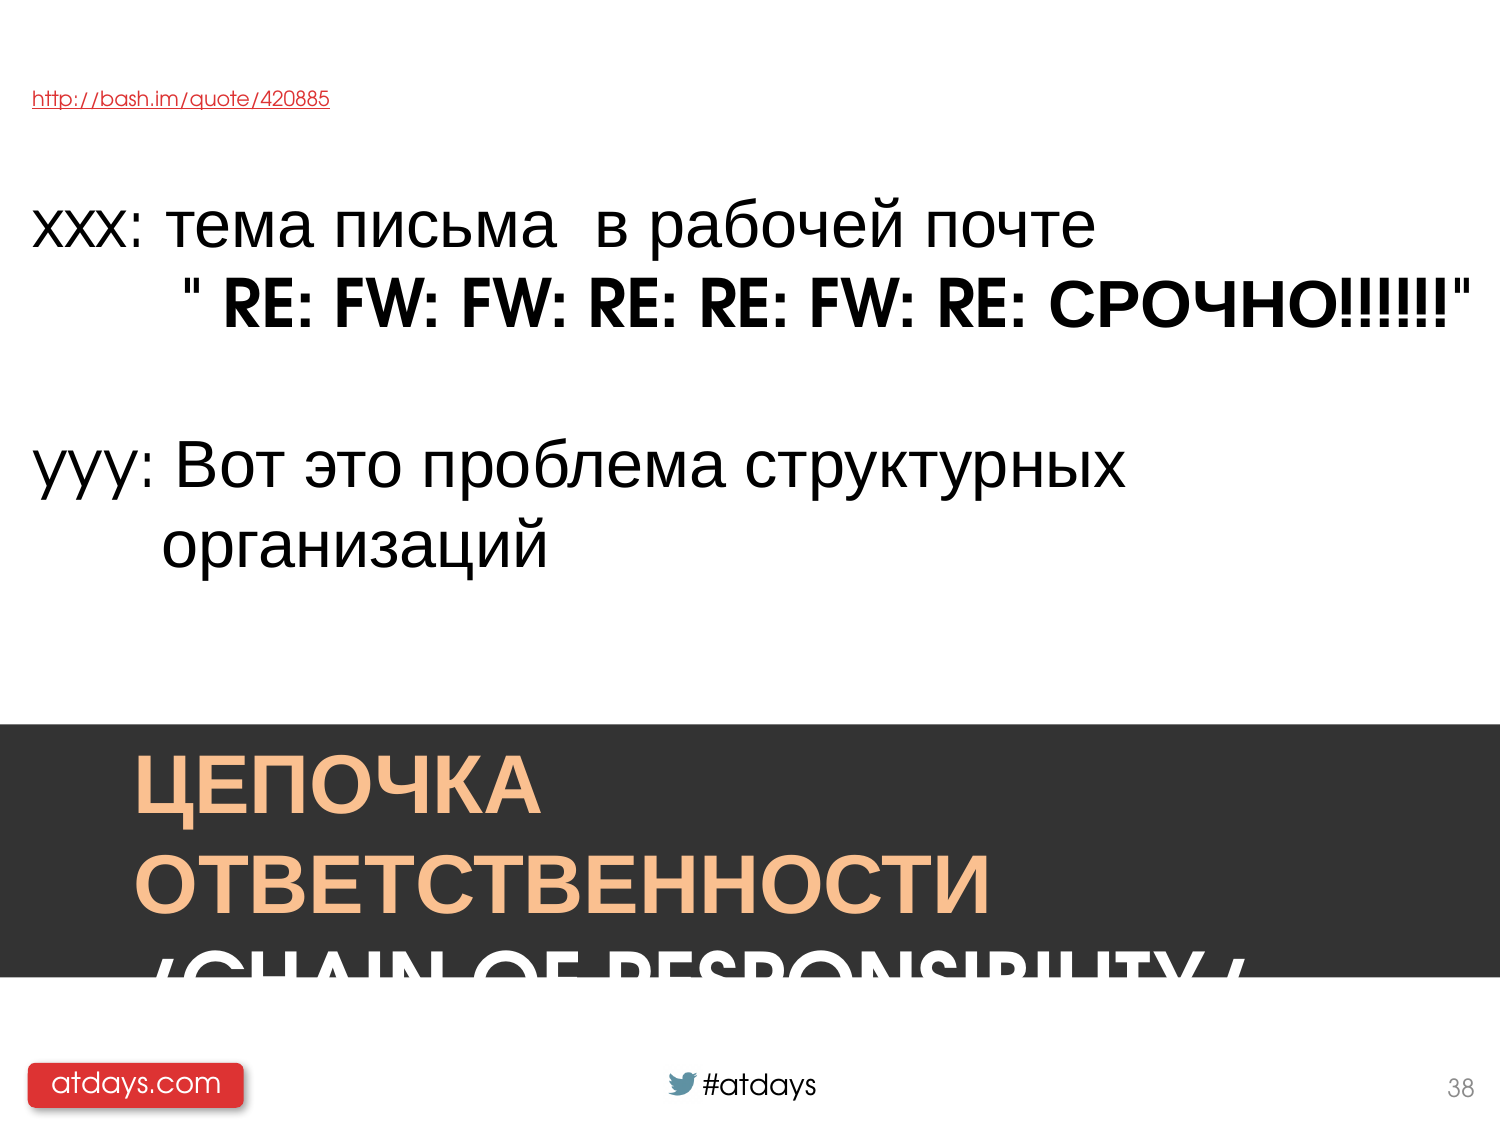

http://bash.im/quote/420885

xxx: тема письма  в рабочей почте
        " RE: FW: FW: RE: RE: FW: RE: СРОЧНО!!!!!!"
yyy: Вот это проблема структурных
       организаций

# Цепочка ответственности /Chain of responsibility/
38